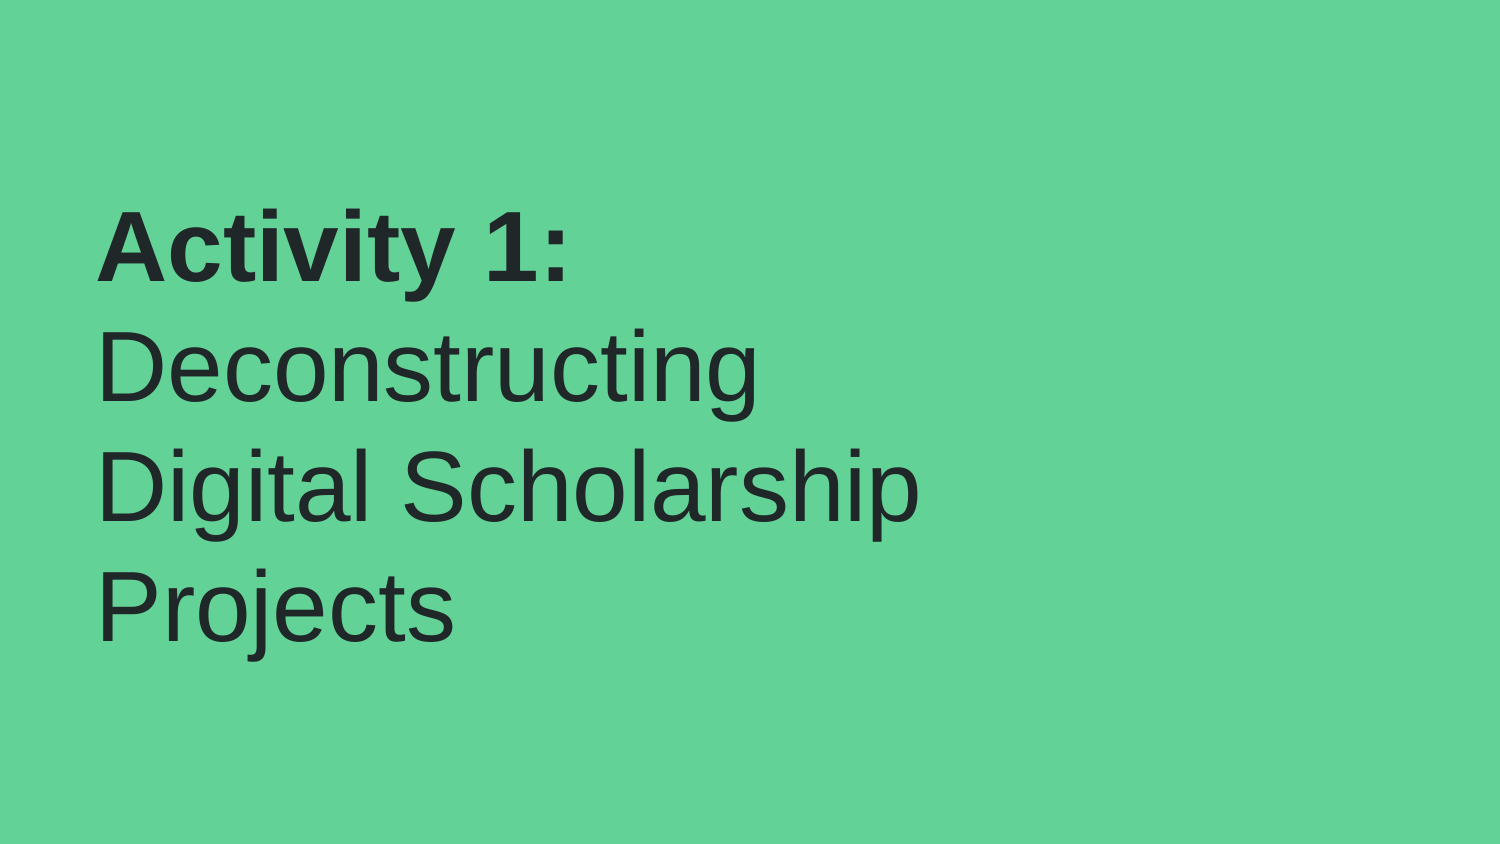

# Activity 1:
Deconstructing Digital Scholarship Projects